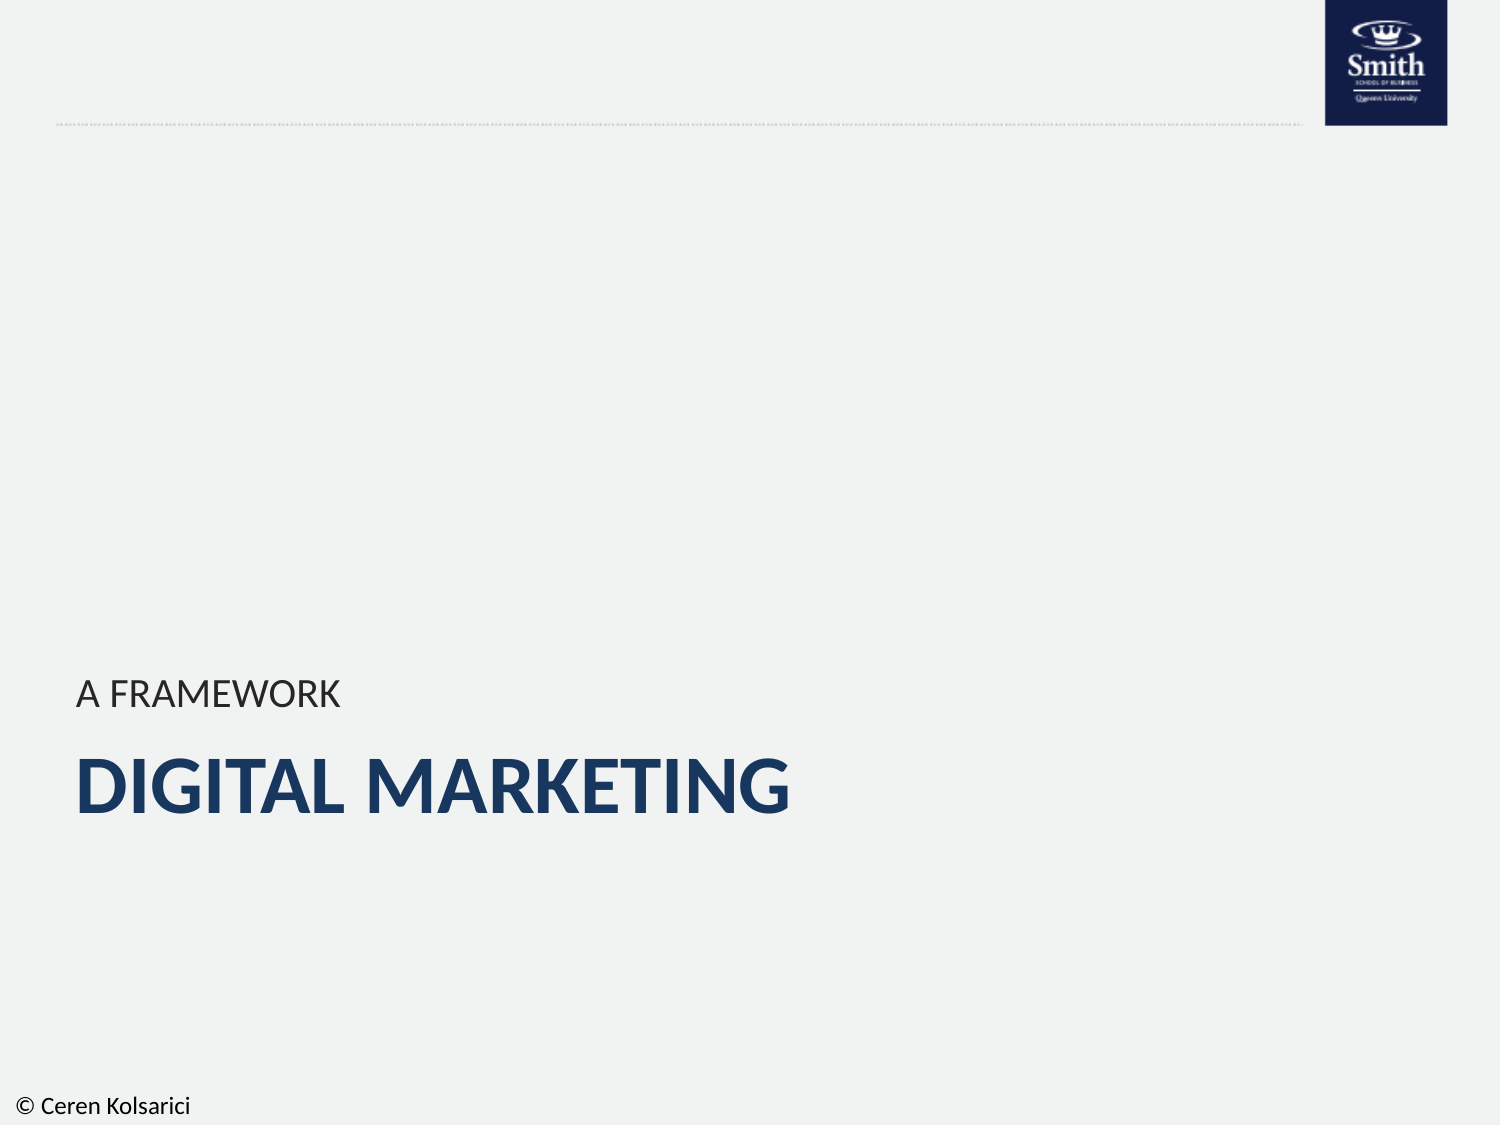

A FRAMEWORK
# DIGITAL MARKETING
© Ceren Kolsarici